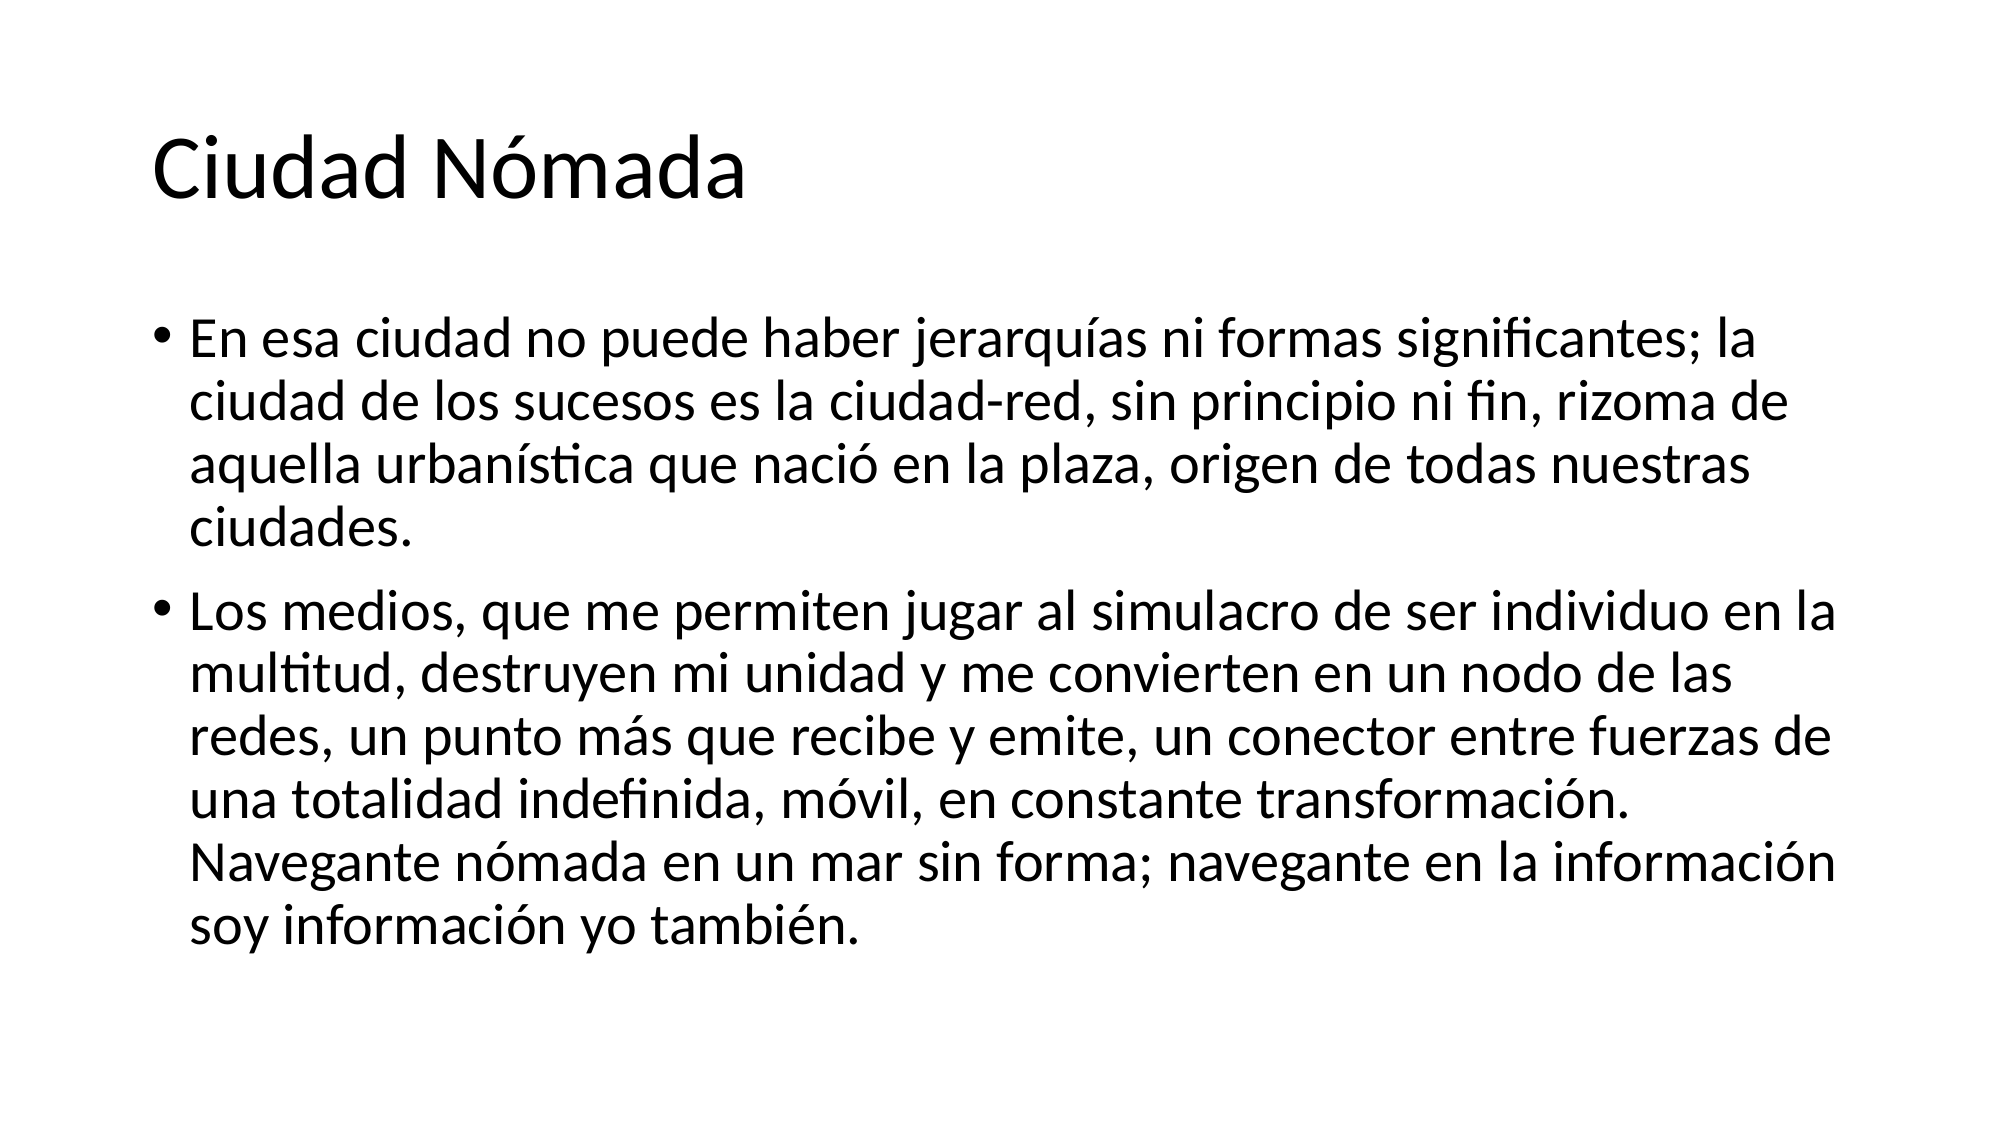

# Ciudad Nómada
En esa ciudad no puede haber jerarquías ni formas significantes; la ciudad de los sucesos es la ciudad-red, sin principio ni fin, rizoma de aquella urbanística que nació en la plaza, origen de todas nuestras ciudades.
Los medios, que me permiten jugar al simulacro de ser individuo en la multitud, destruyen mi unidad y me convierten en un nodo de las redes, un punto más que recibe y emite, un conector entre fuerzas de una totalidad indefinida, móvil, en constante transformación. Navegante nómada en un mar sin forma; navegante en la información soy información yo también.